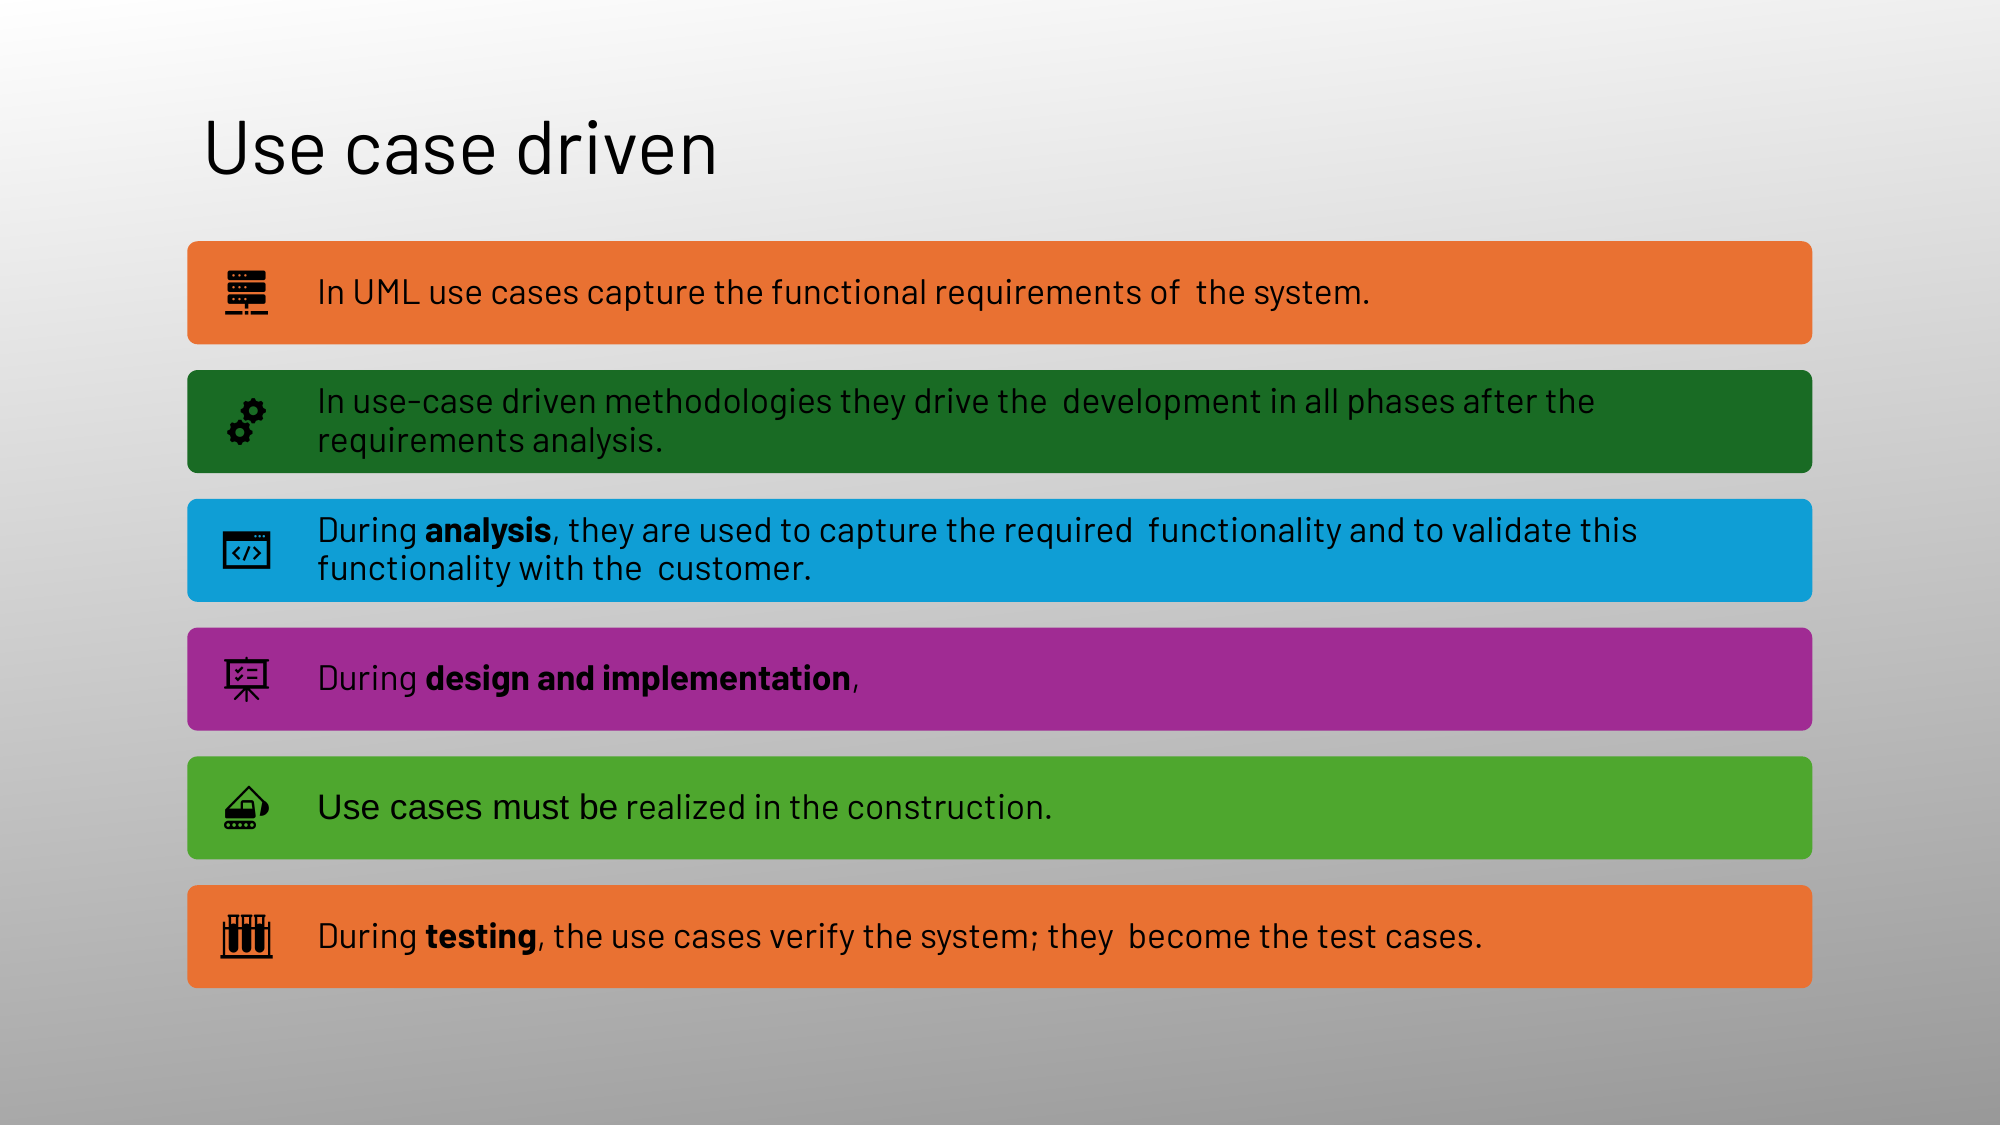

# Use case driven
In UML use cases capture the functional requirements of  the system.
In use-case driven methodologies they drive the  development in all phases after the  requirements analysis.
During analysis, they are used to capture the required  functionality and to validate this functionality with the  customer.
During design and implementation,
Use cases must be realized in the construction.
During testing, the use cases verify the system; they  become the test cases.